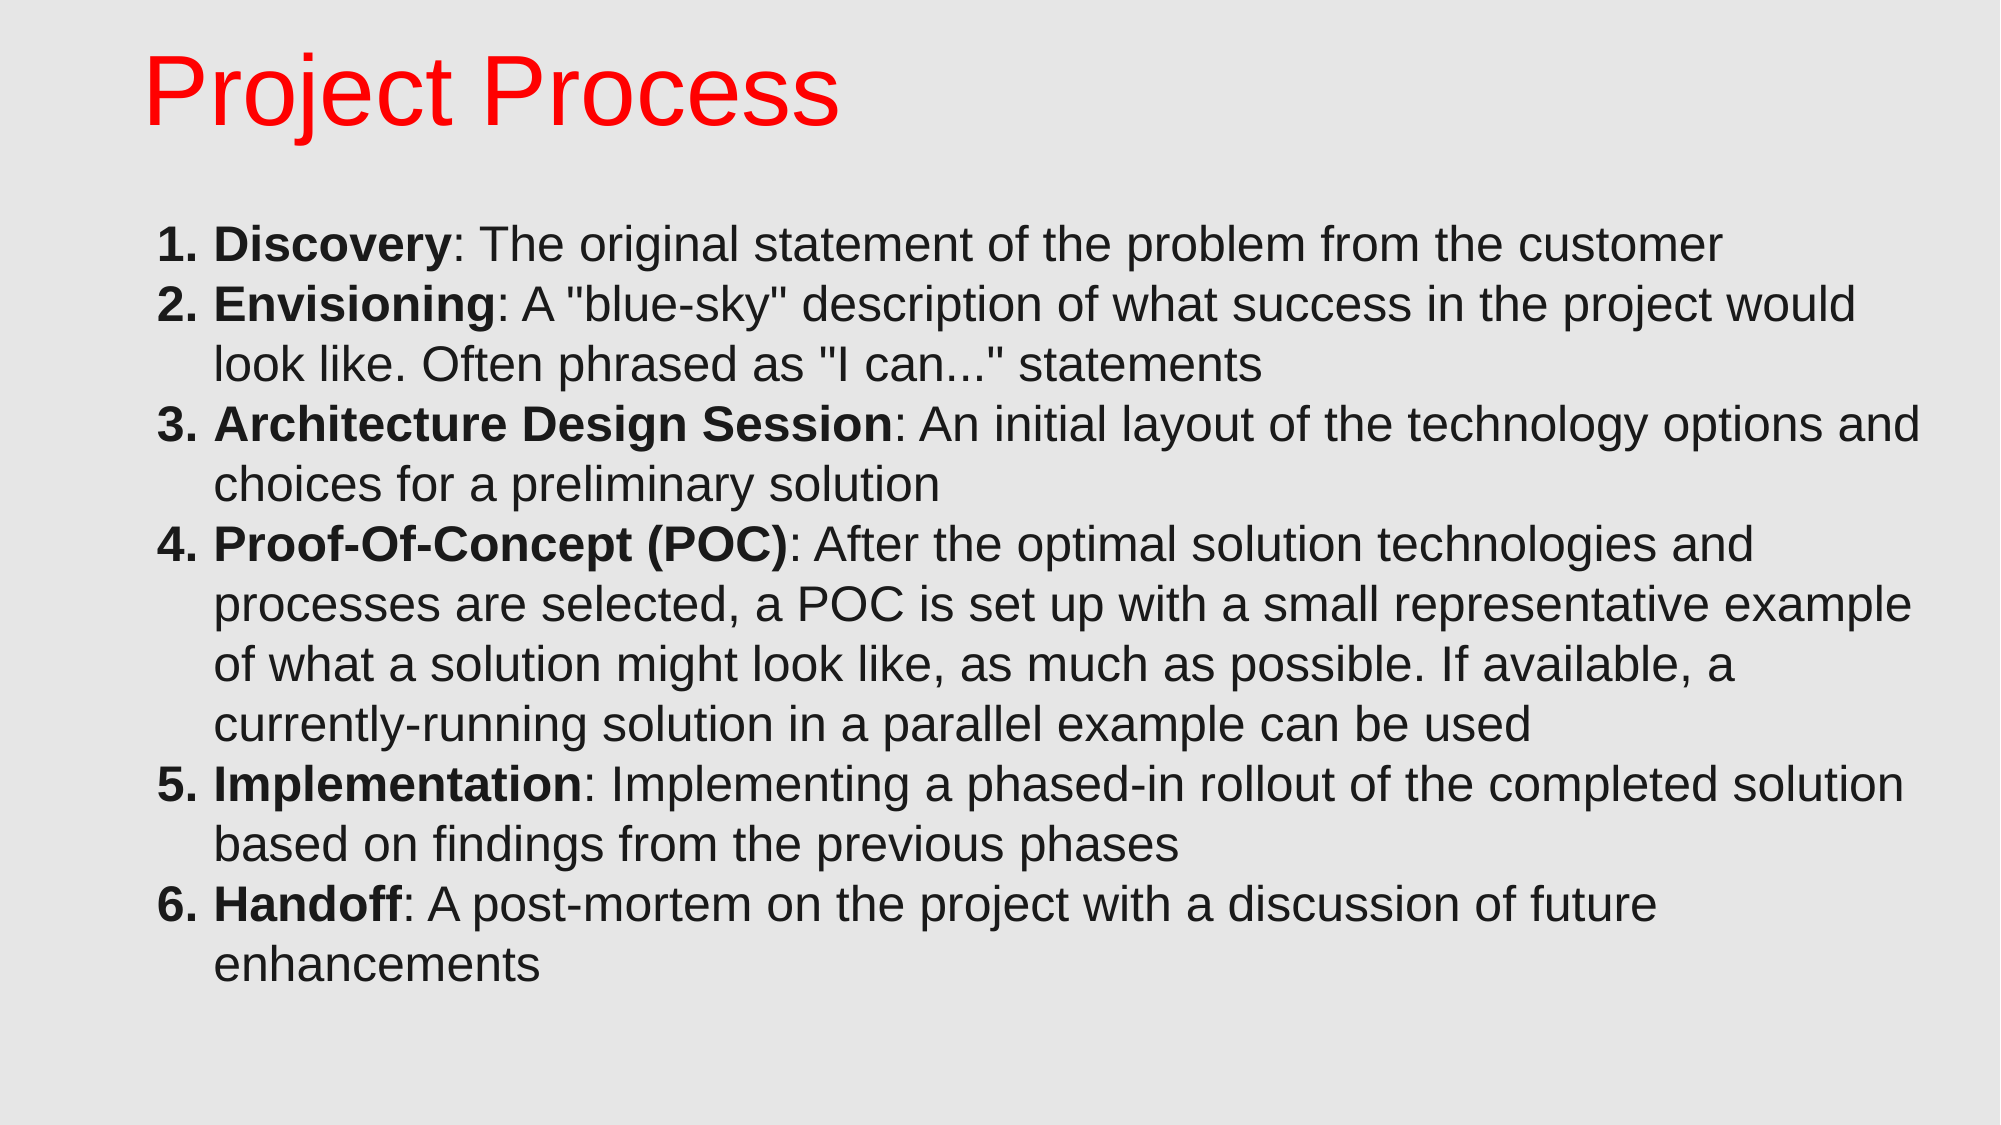

Project Process
Discovery: The original statement of the problem from the customer
Envisioning: A "blue-sky" description of what success in the project would look like. Often phrased as "I can..." statements
Architecture Design Session: An initial layout of the technology options and choices for a preliminary solution
Proof-Of-Concept (POC): After the optimal solution technologies and processes are selected, a POC is set up with a small representative example of what a solution might look like, as much as possible. If available, a currently-running solution in a parallel example can be used
Implementation: Implementing a phased-in rollout of the completed solution based on findings from the previous phases
Handoff: A post-mortem on the project with a discussion of future enhancements